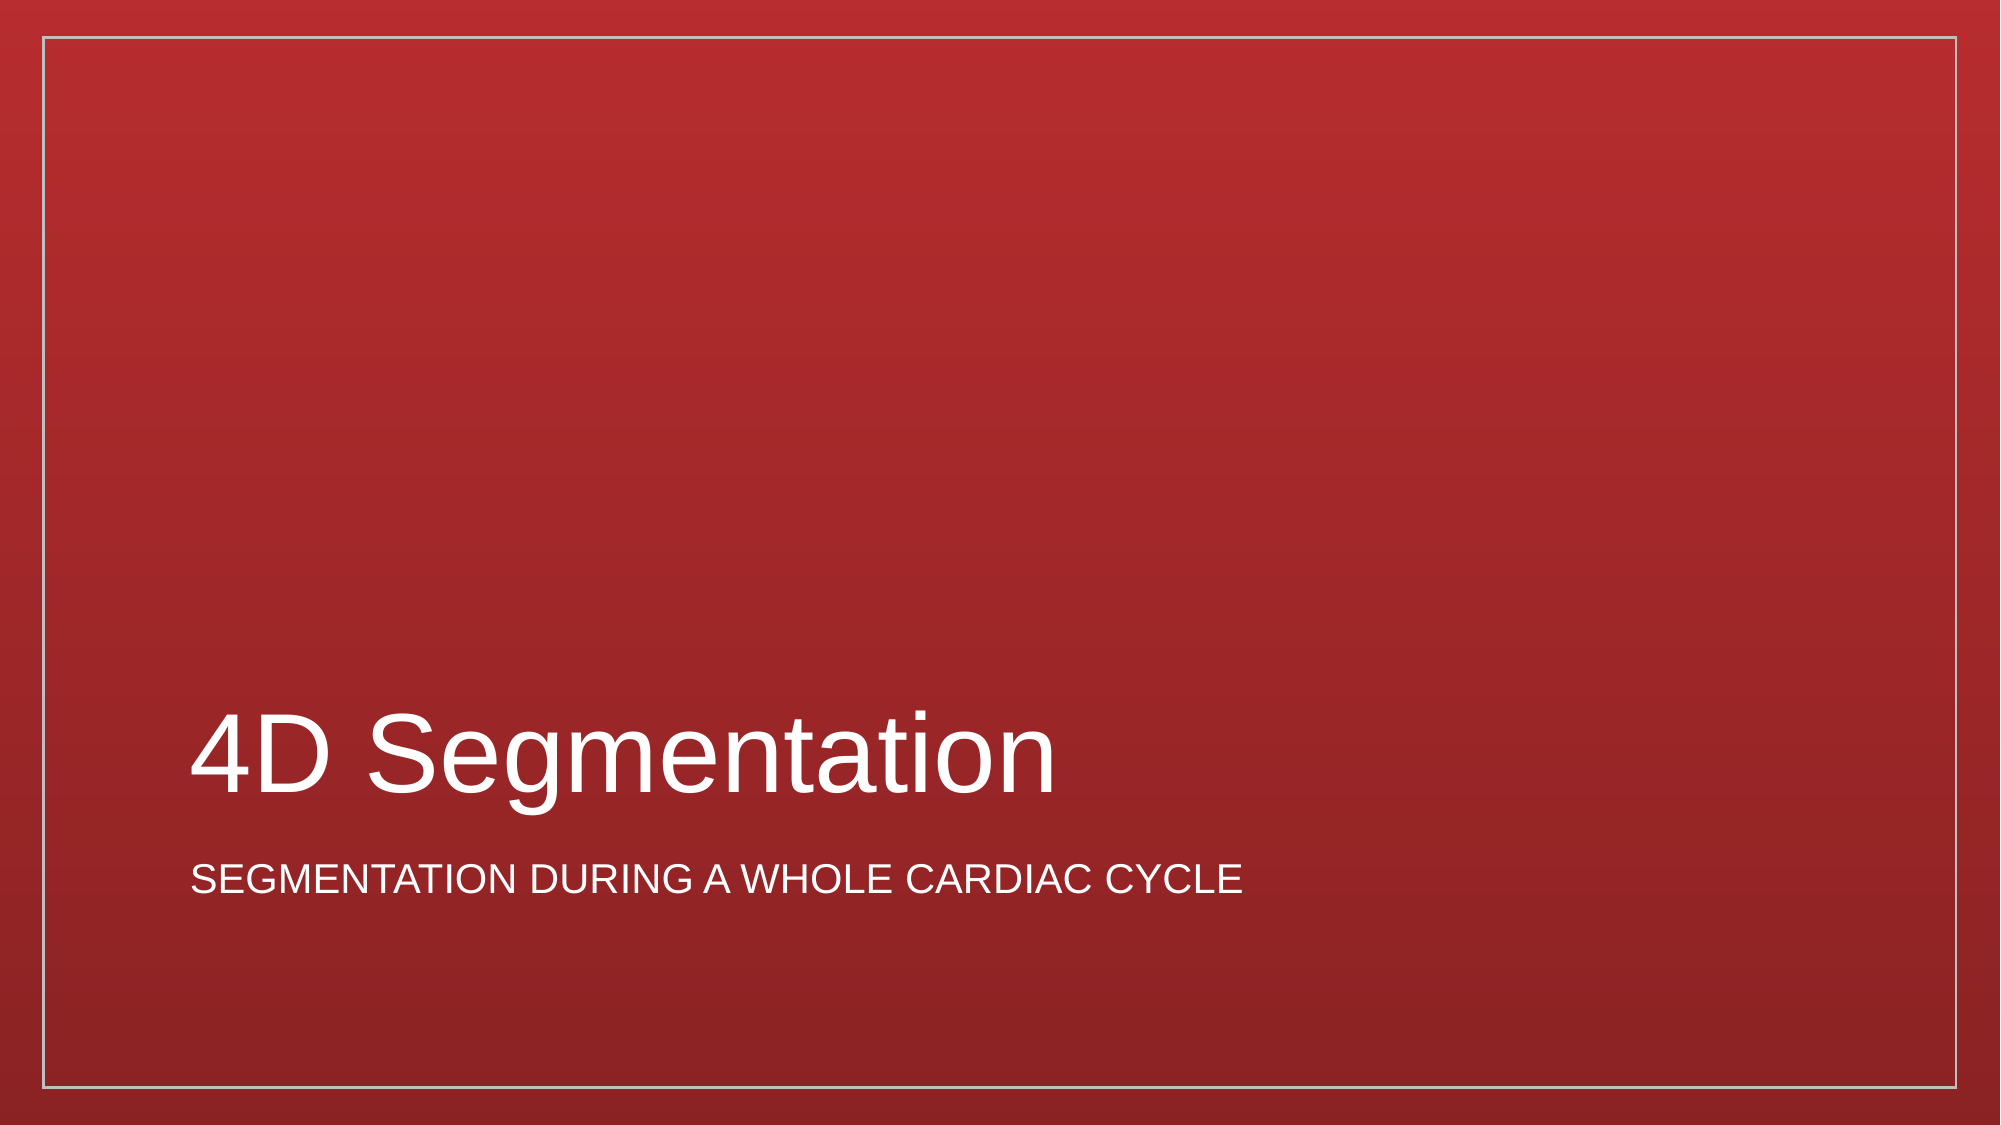

# 4D Segmentation
Segmentation during a whole cardiac cycle